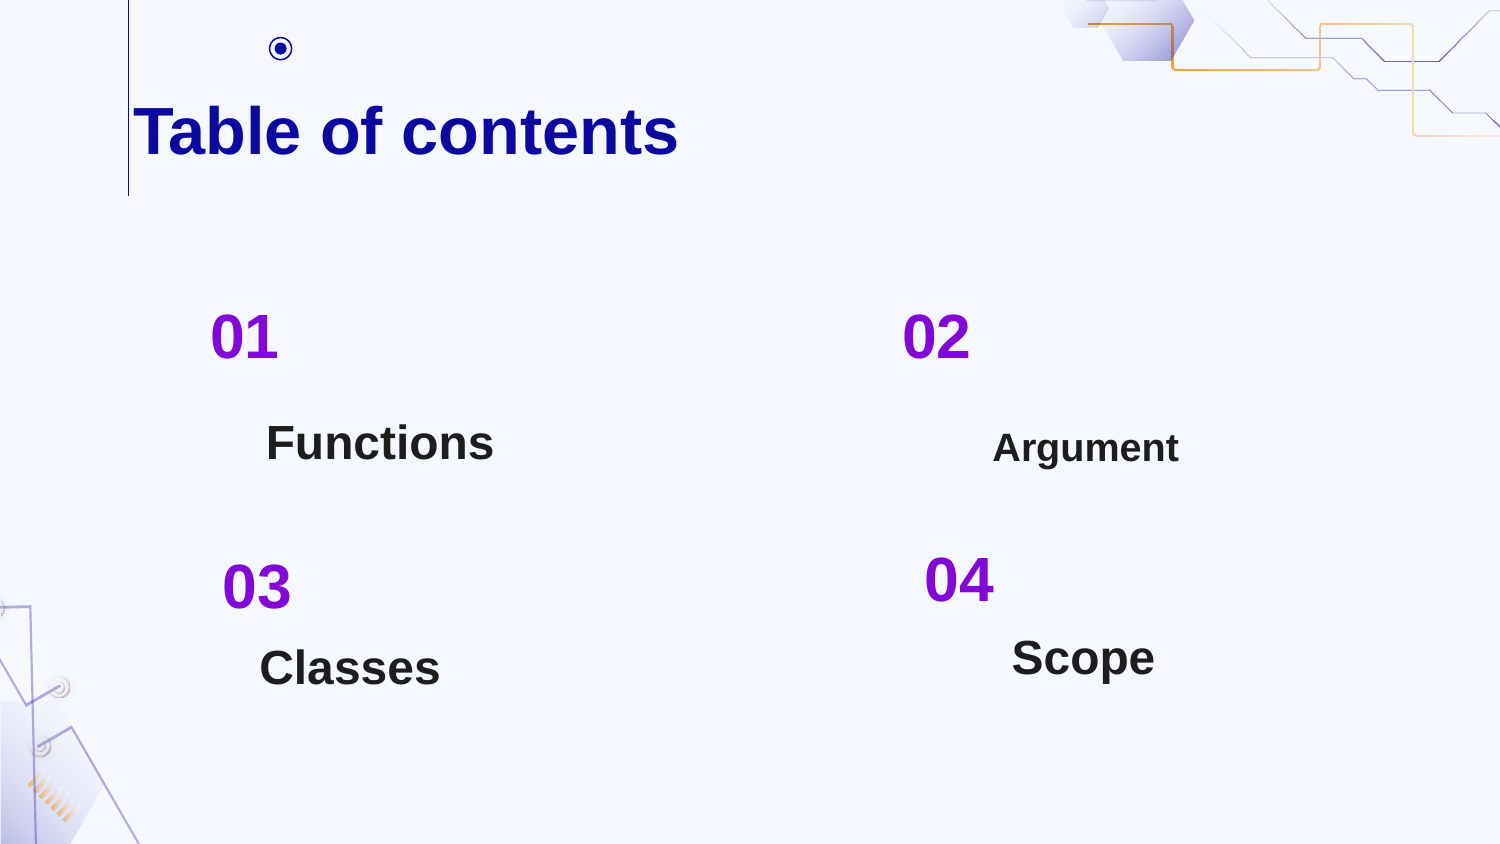

# Table of contents
01
02
Functions
Argument
04
03
Scope
Classes